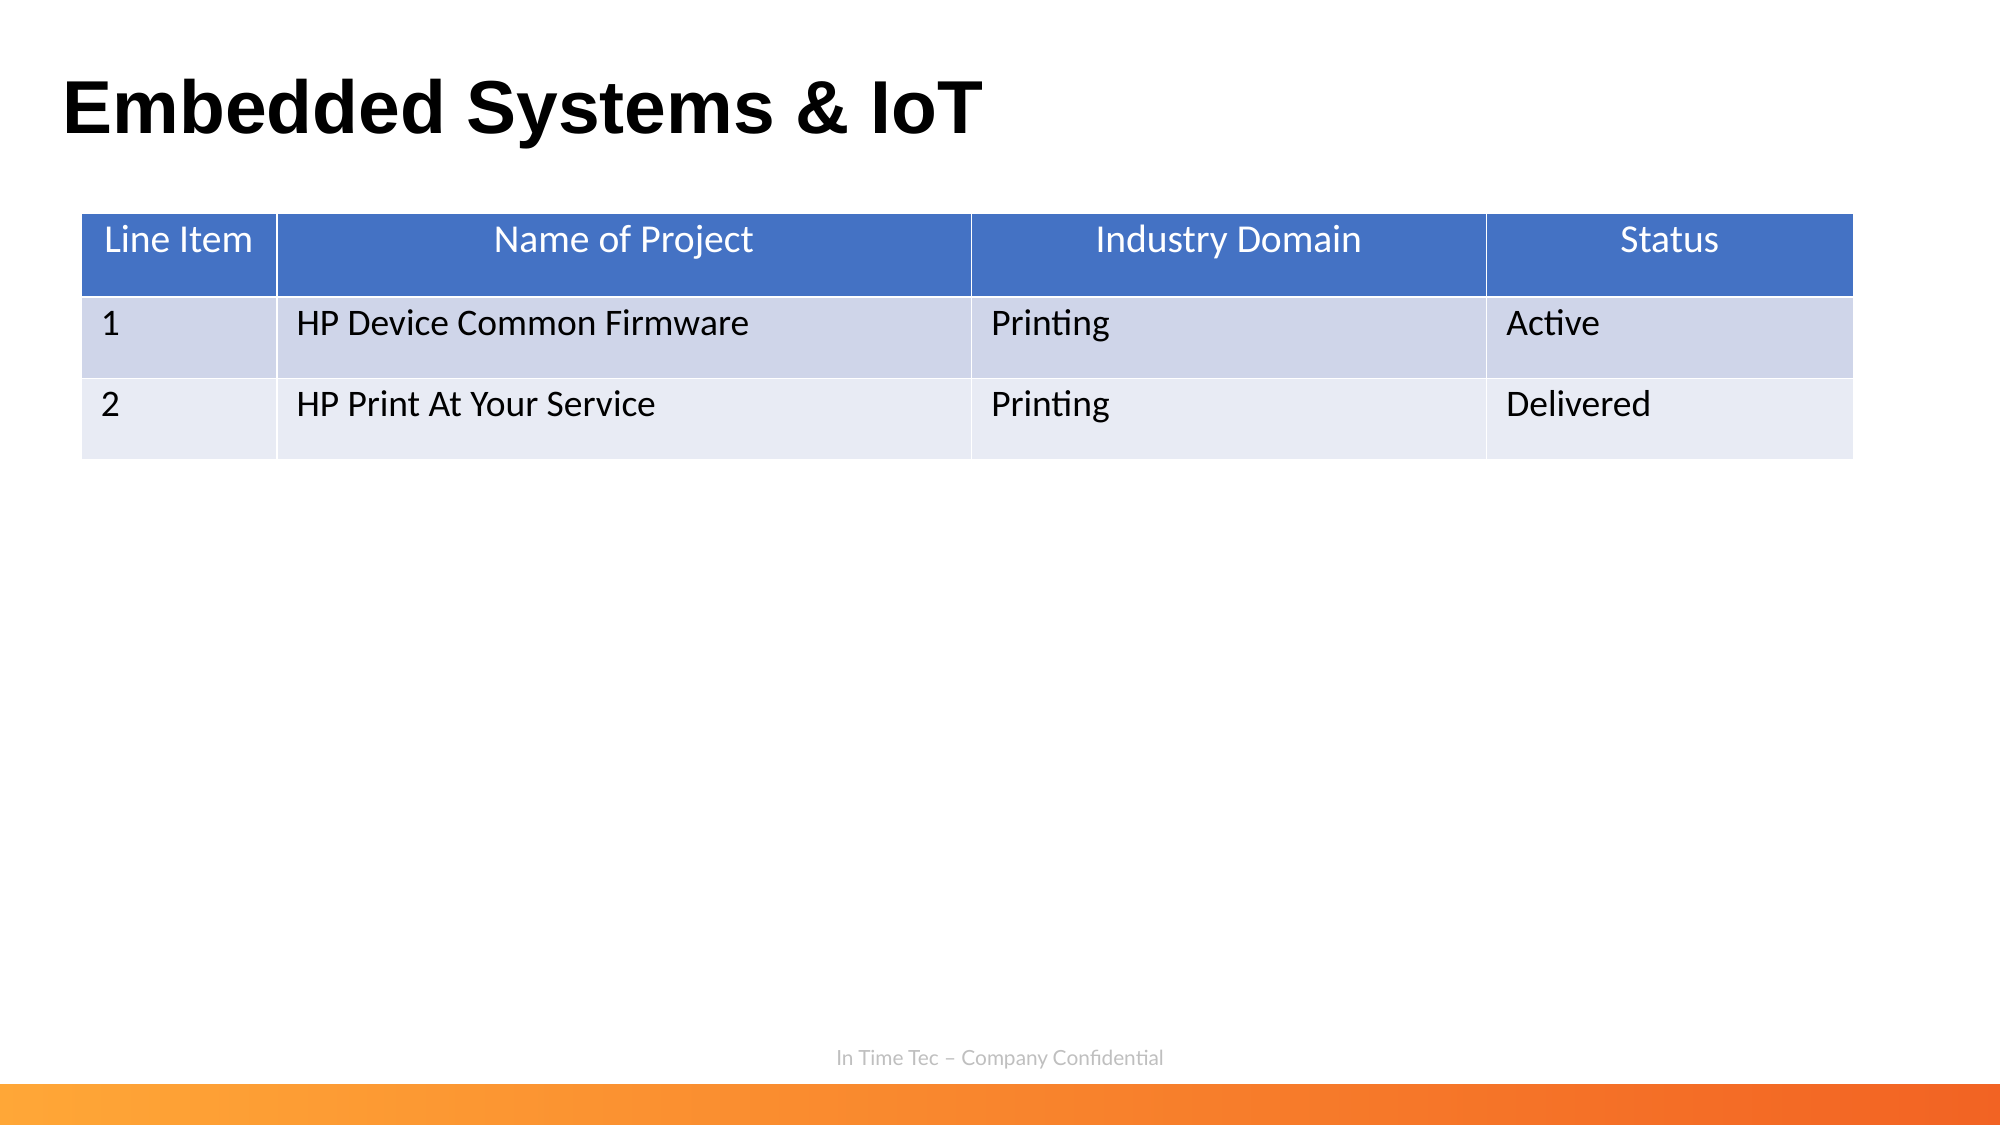

Embedded Systems & IoT
| Line Item | Name of Project | Industry Domain | Status |
| --- | --- | --- | --- |
| 1 | HP Device Common Firmware | Printing | Active |
| 2 | HP Print At Your Service | Printing | Delivered |
In Time Tec – Company Confidential